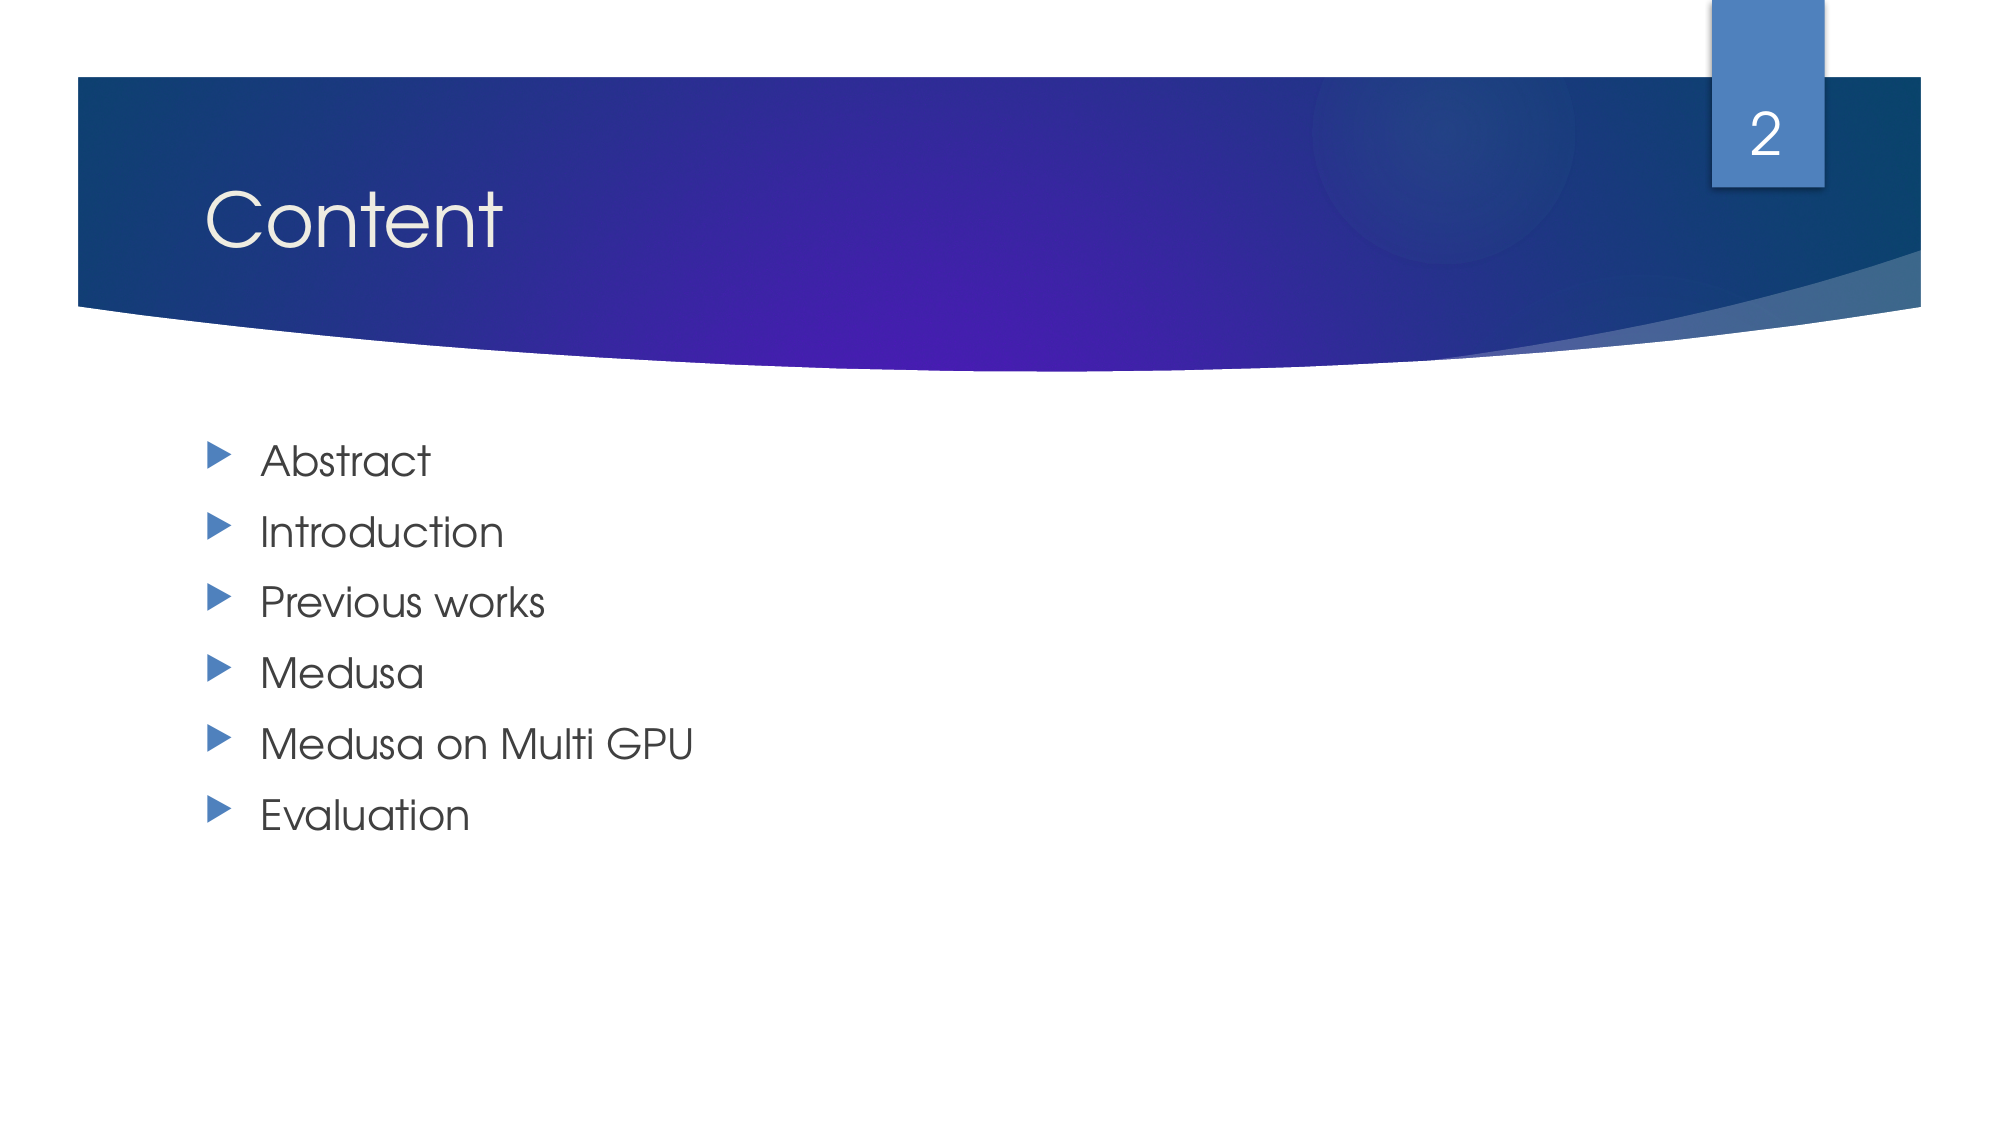

2
# Content
Abstract
Introduction
Previous works
Medusa
Medusa on Multi GPU
Evaluation